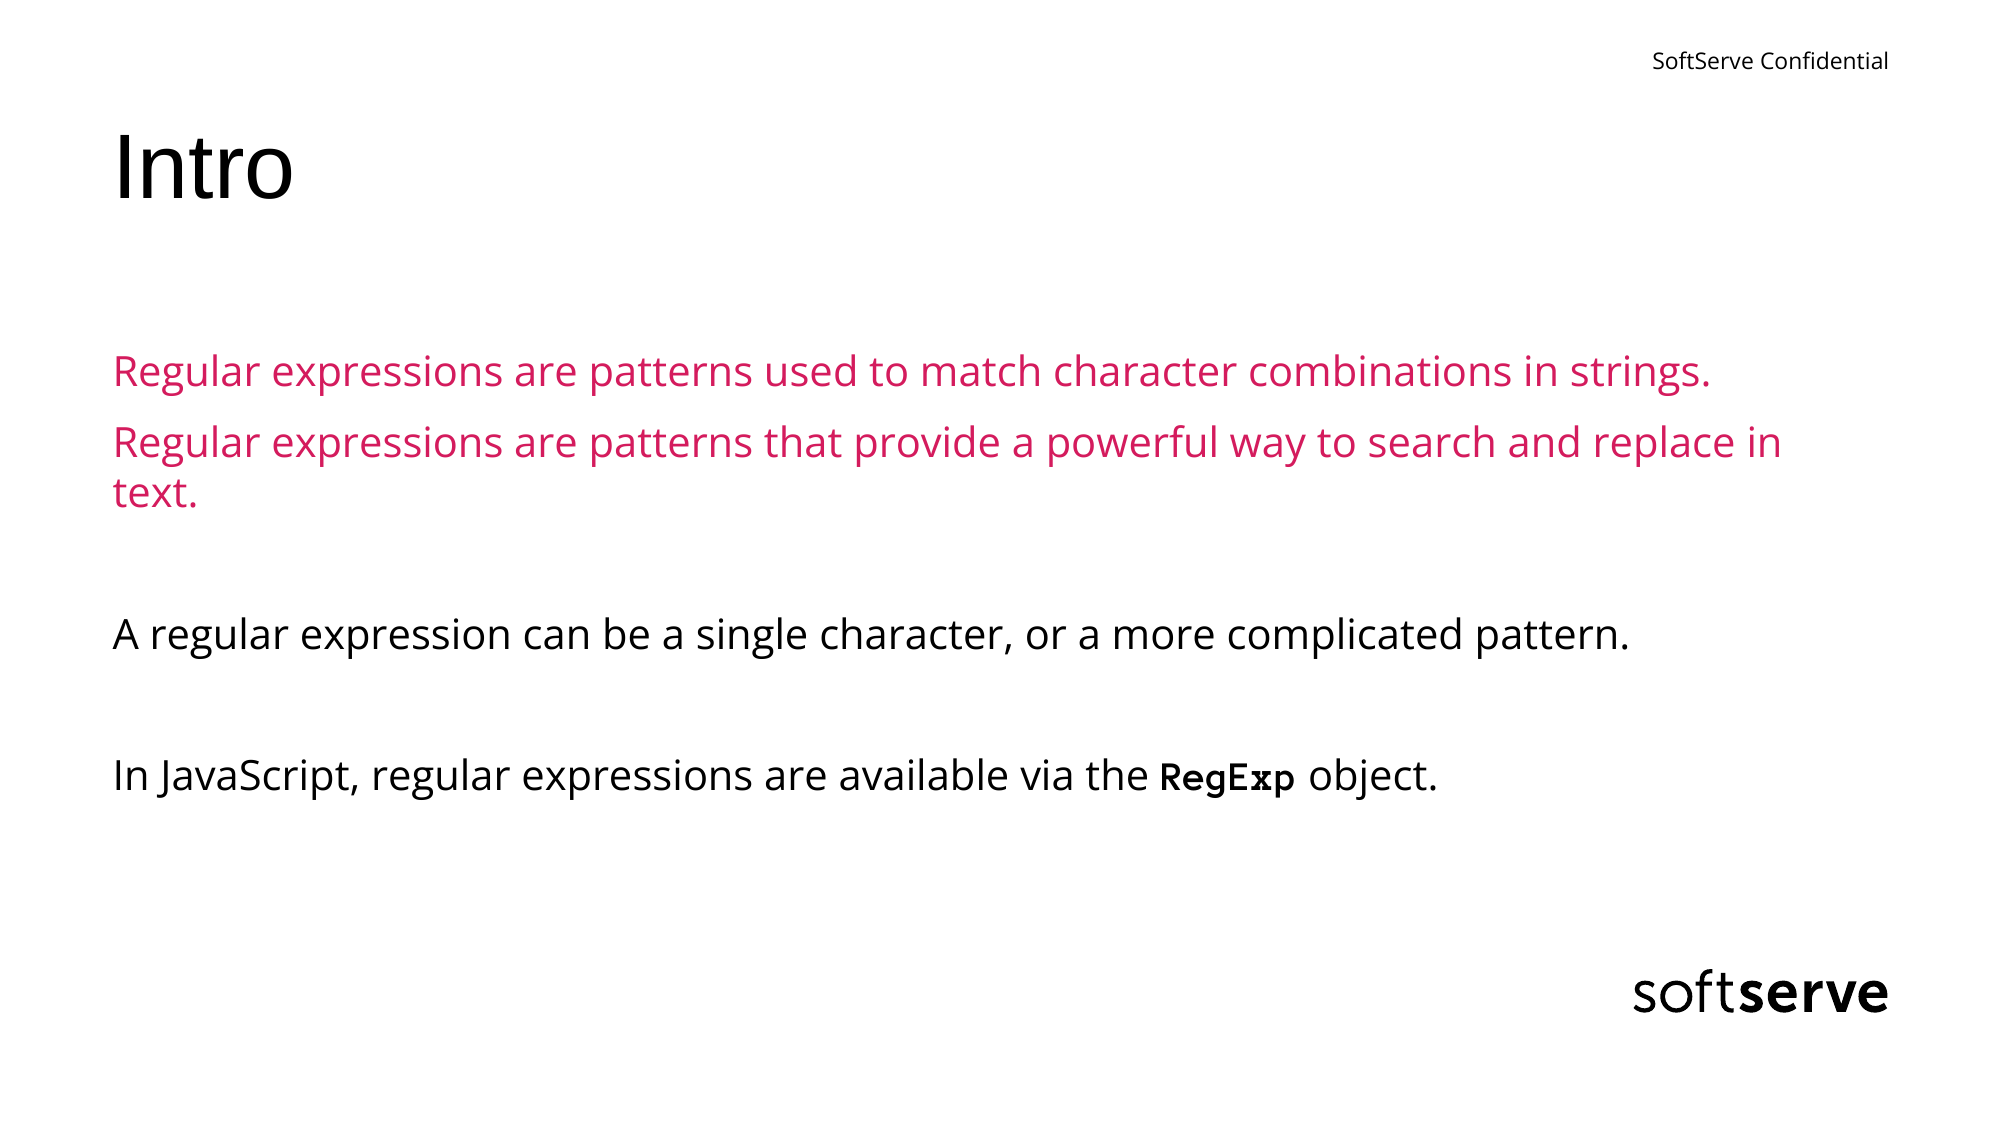

# Intro
Regular expressions are patterns used to match character combinations in strings.
Regular expressions are patterns that provide a powerful way to search and replace in text.

A regular expression can be a single character, or a more complicated pattern.

In JavaScript, regular expressions are available via the RegExp object.